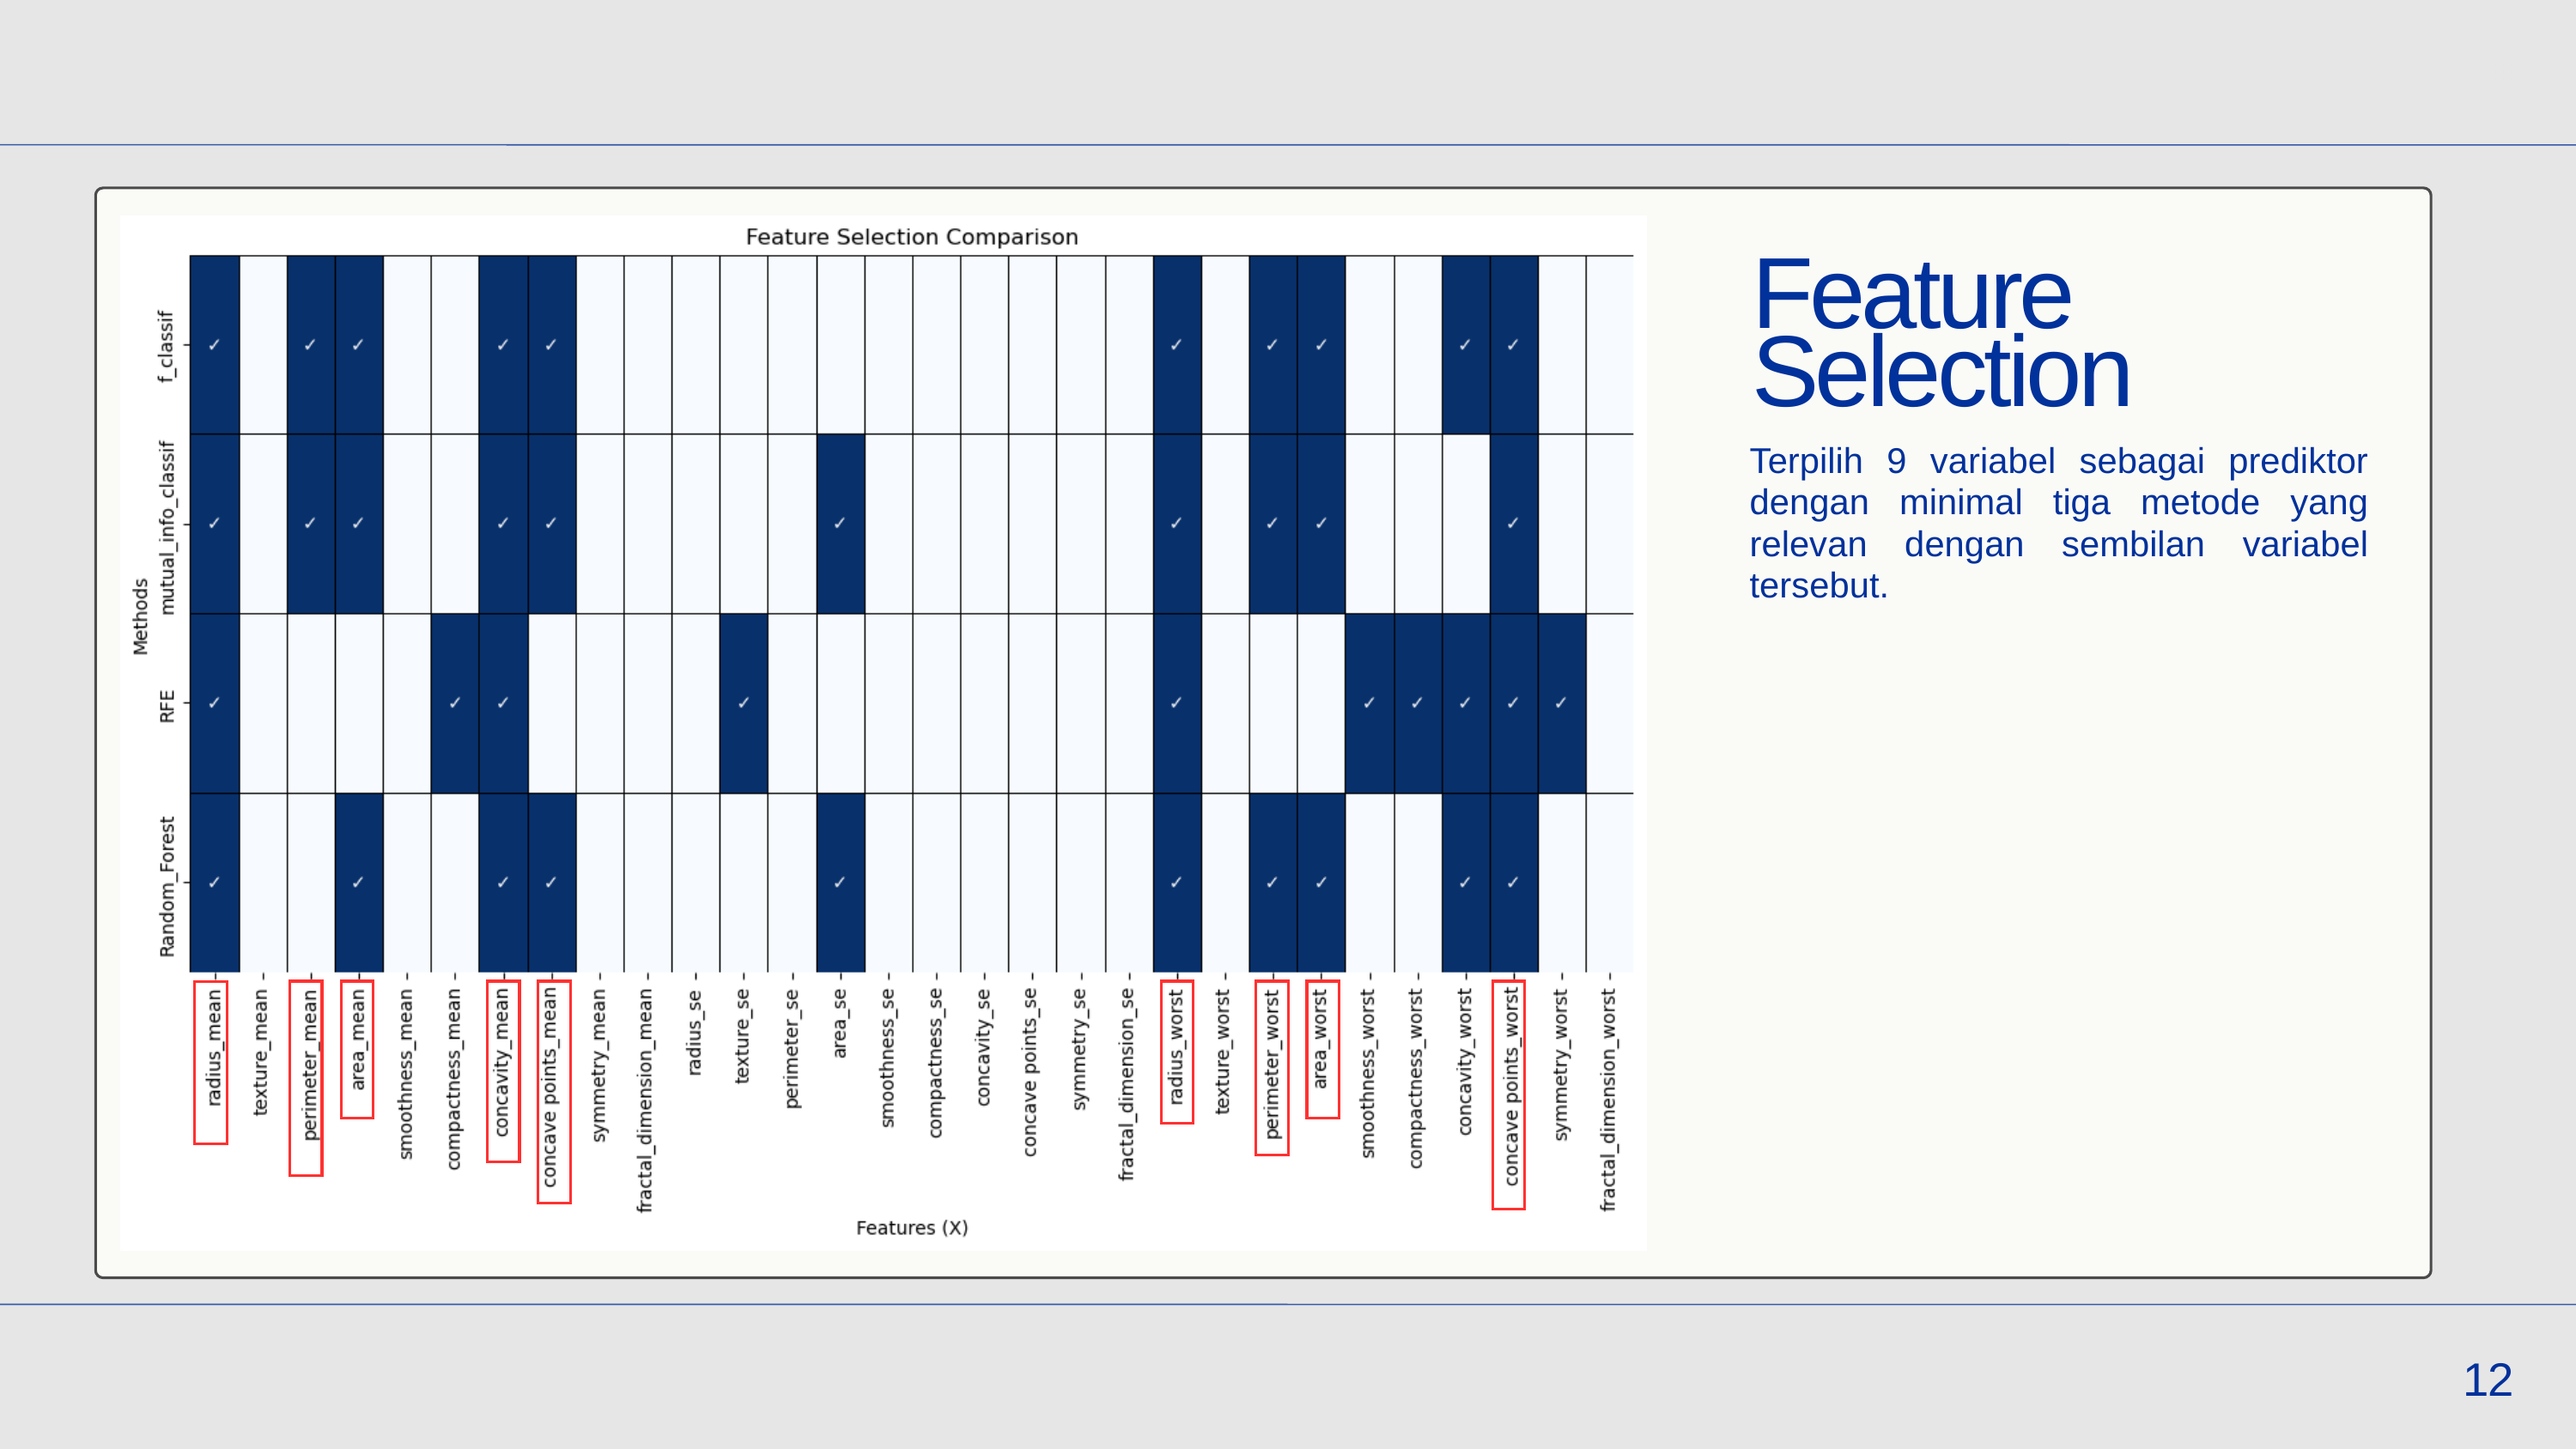

Feature Selection
Terpilih 9 variabel sebagai prediktor dengan minimal tiga metode yang relevan dengan sembilan variabel tersebut.

12